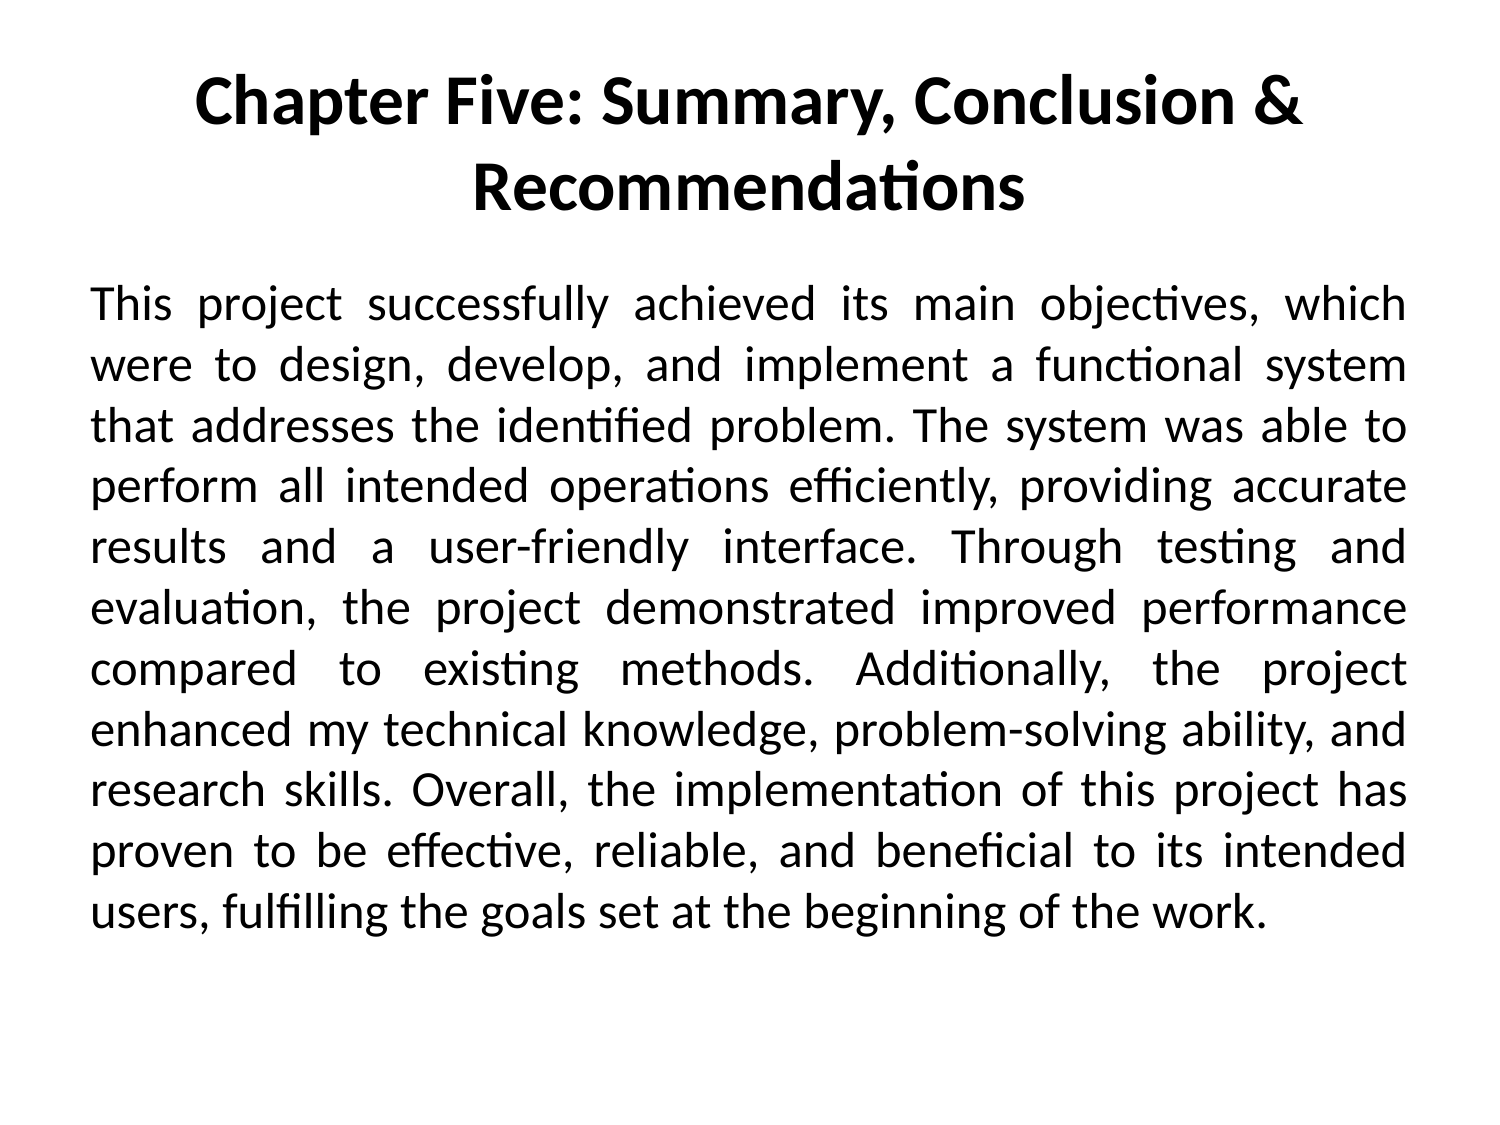

# Chapter Five: Summary, Conclusion & Recommendations
This project successfully achieved its main objectives, which were to design, develop, and implement a functional system that addresses the identified problem. The system was able to perform all intended operations efficiently, providing accurate results and a user-friendly interface. Through testing and evaluation, the project demonstrated improved performance compared to existing methods. Additionally, the project enhanced my technical knowledge, problem-solving ability, and research skills. Overall, the implementation of this project has proven to be effective, reliable, and beneficial to its intended users, fulfilling the goals set at the beginning of the work.